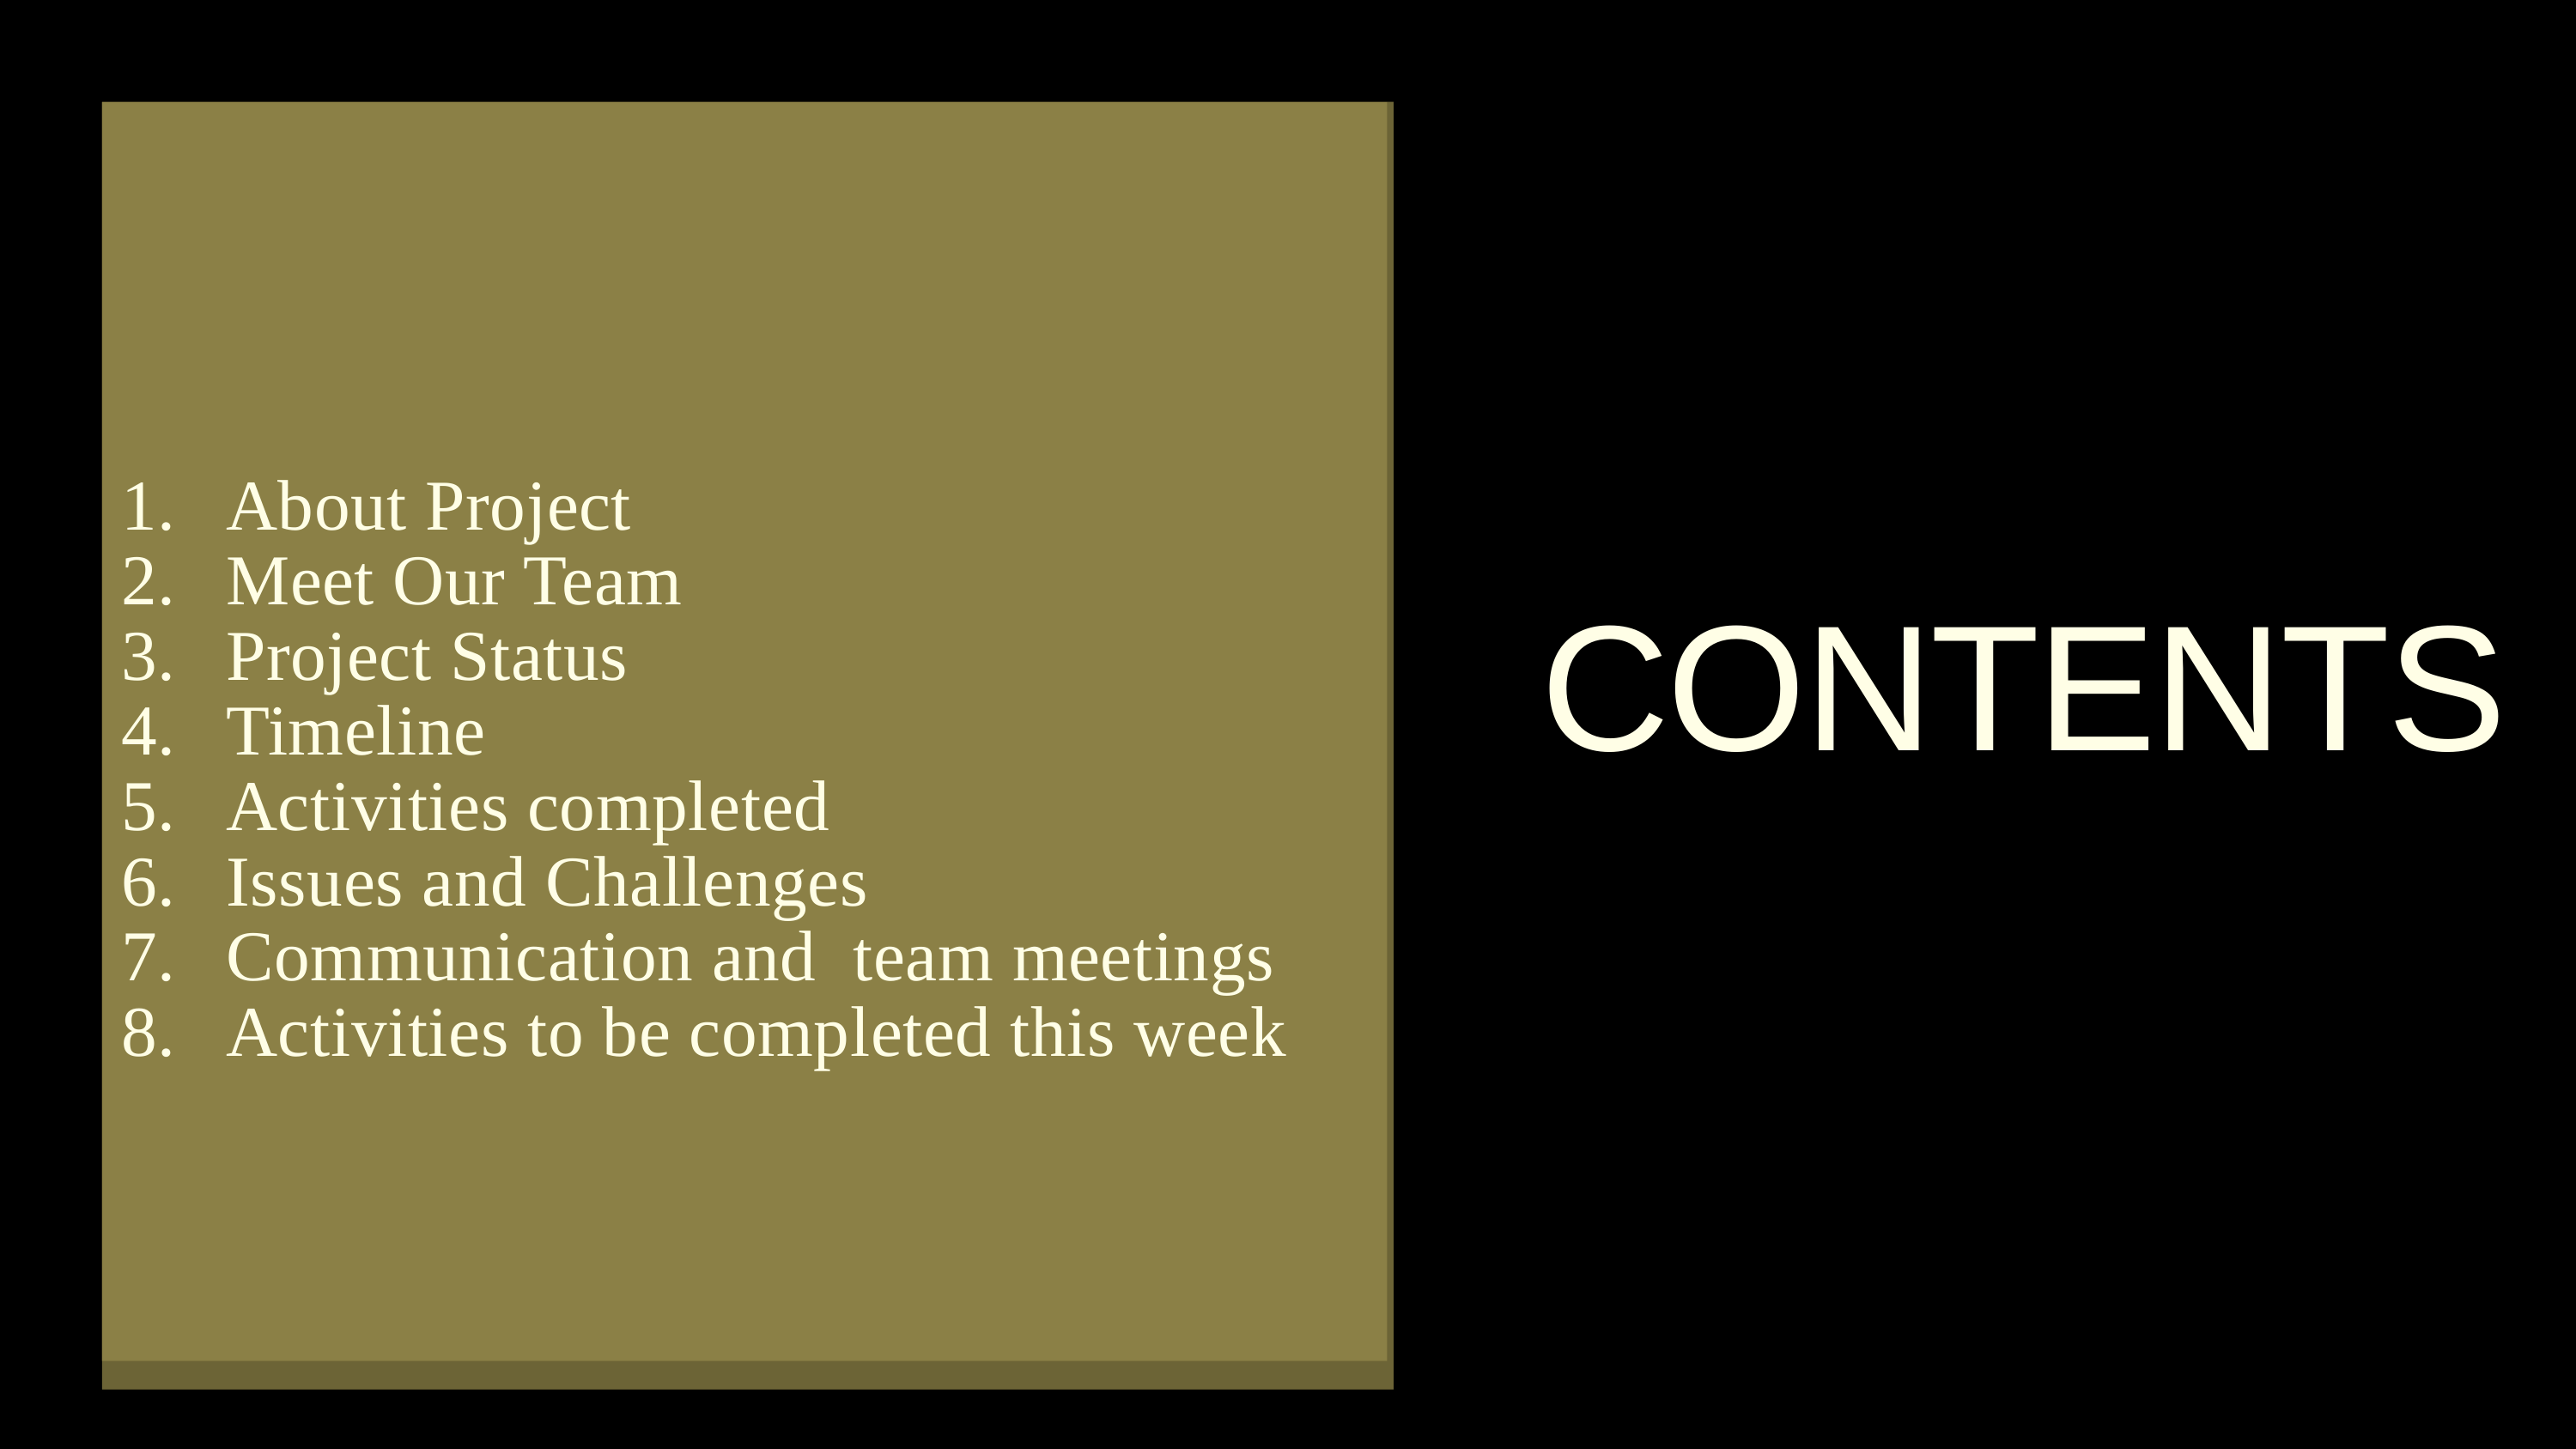

About Project
Meet Our Team
Project Status
Timeline
Activities completed
Issues and Challenges
Communication and  team meetings
Activities to be completed this week

CONTENTS